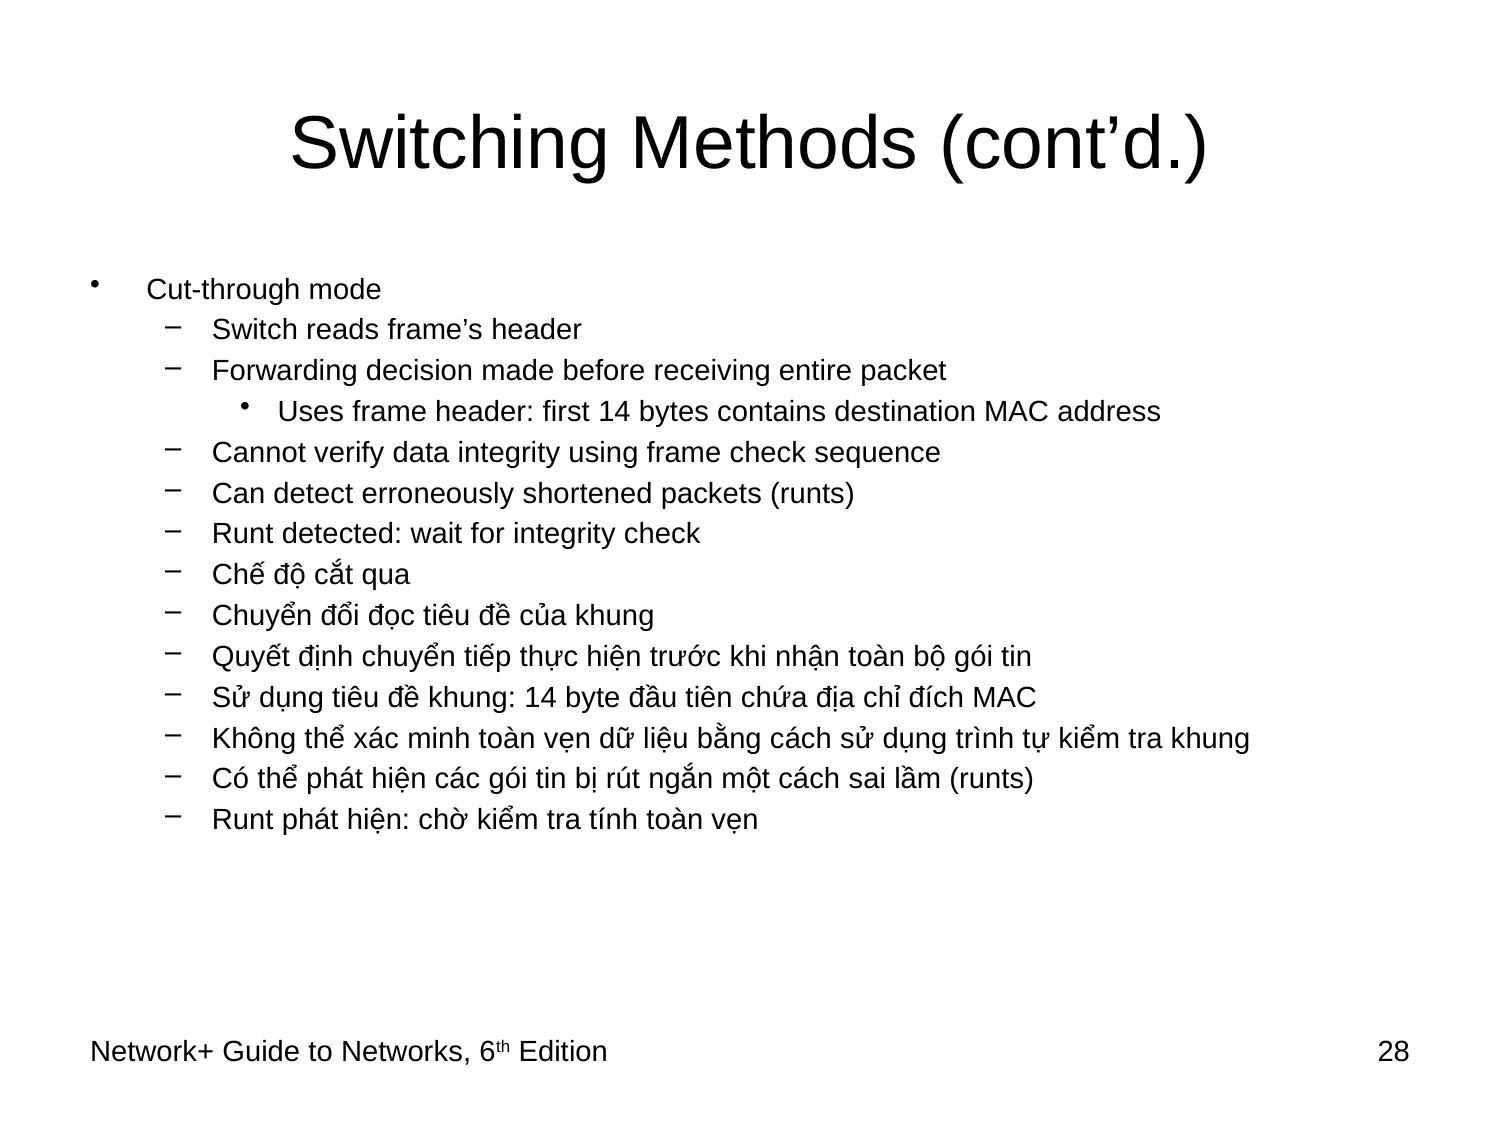

# Switching Methods (cont’d.)
Cut-through mode
Switch reads frame’s header
Forwarding decision made before receiving entire packet
Uses frame header: first 14 bytes contains destination MAC address
Cannot verify data integrity using frame check sequence
Can detect erroneously shortened packets (runts)
Runt detected: wait for integrity check
Chế độ cắt qua
Chuyển đổi đọc tiêu đề của khung
Quyết định chuyển tiếp thực hiện trước khi nhận toàn bộ gói tin
Sử dụng tiêu đề khung: 14 byte đầu tiên chứa địa chỉ đích MAC
Không thể xác minh toàn vẹn dữ liệu bằng cách sử dụng trình tự kiểm tra khung
Có thể phát hiện các gói tin bị rút ngắn một cách sai lầm (runts)
Runt phát hiện: chờ kiểm tra tính toàn vẹn

Network+ Guide to Networks, 6th Edition
28